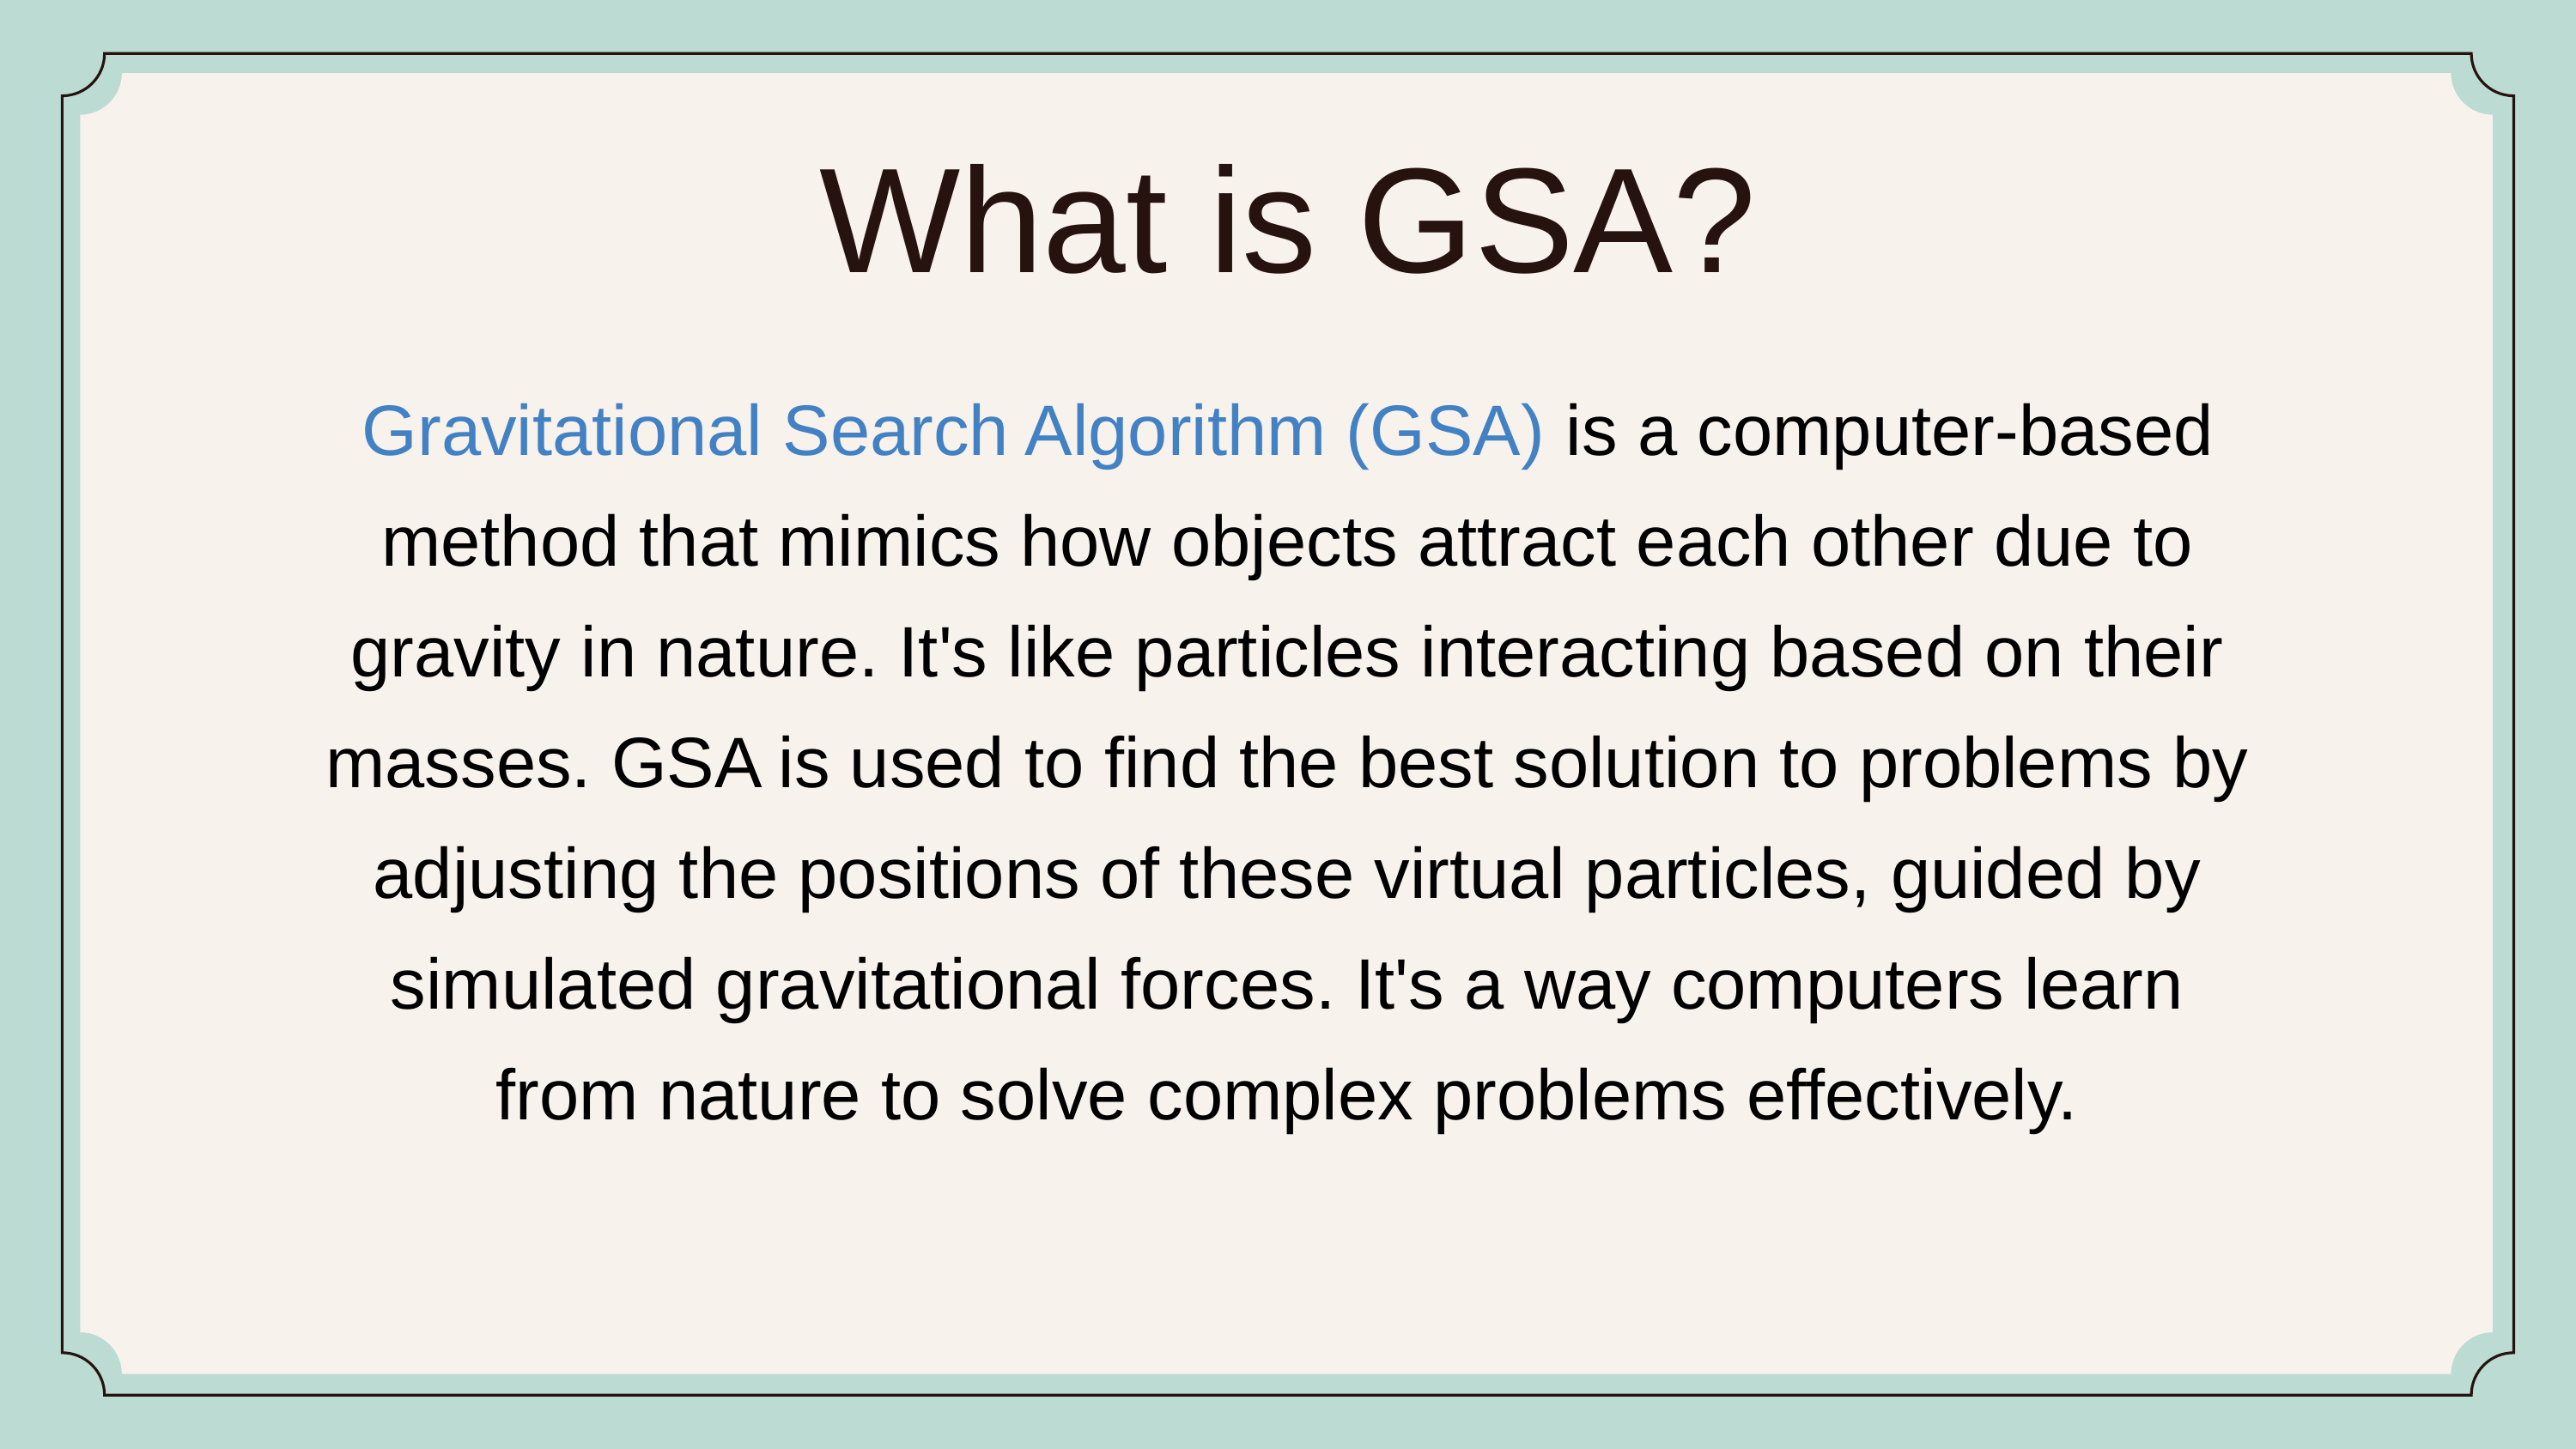

What is GSA?
Gravitational Search Algorithm (GSA) is a computer-based method that mimics how objects attract each other due to gravity in nature. It's like particles interacting based on their masses. GSA is used to find the best solution to problems by adjusting the positions of these virtual particles, guided by simulated gravitational forces. It's a way computers learn from nature to solve complex problems effectively.